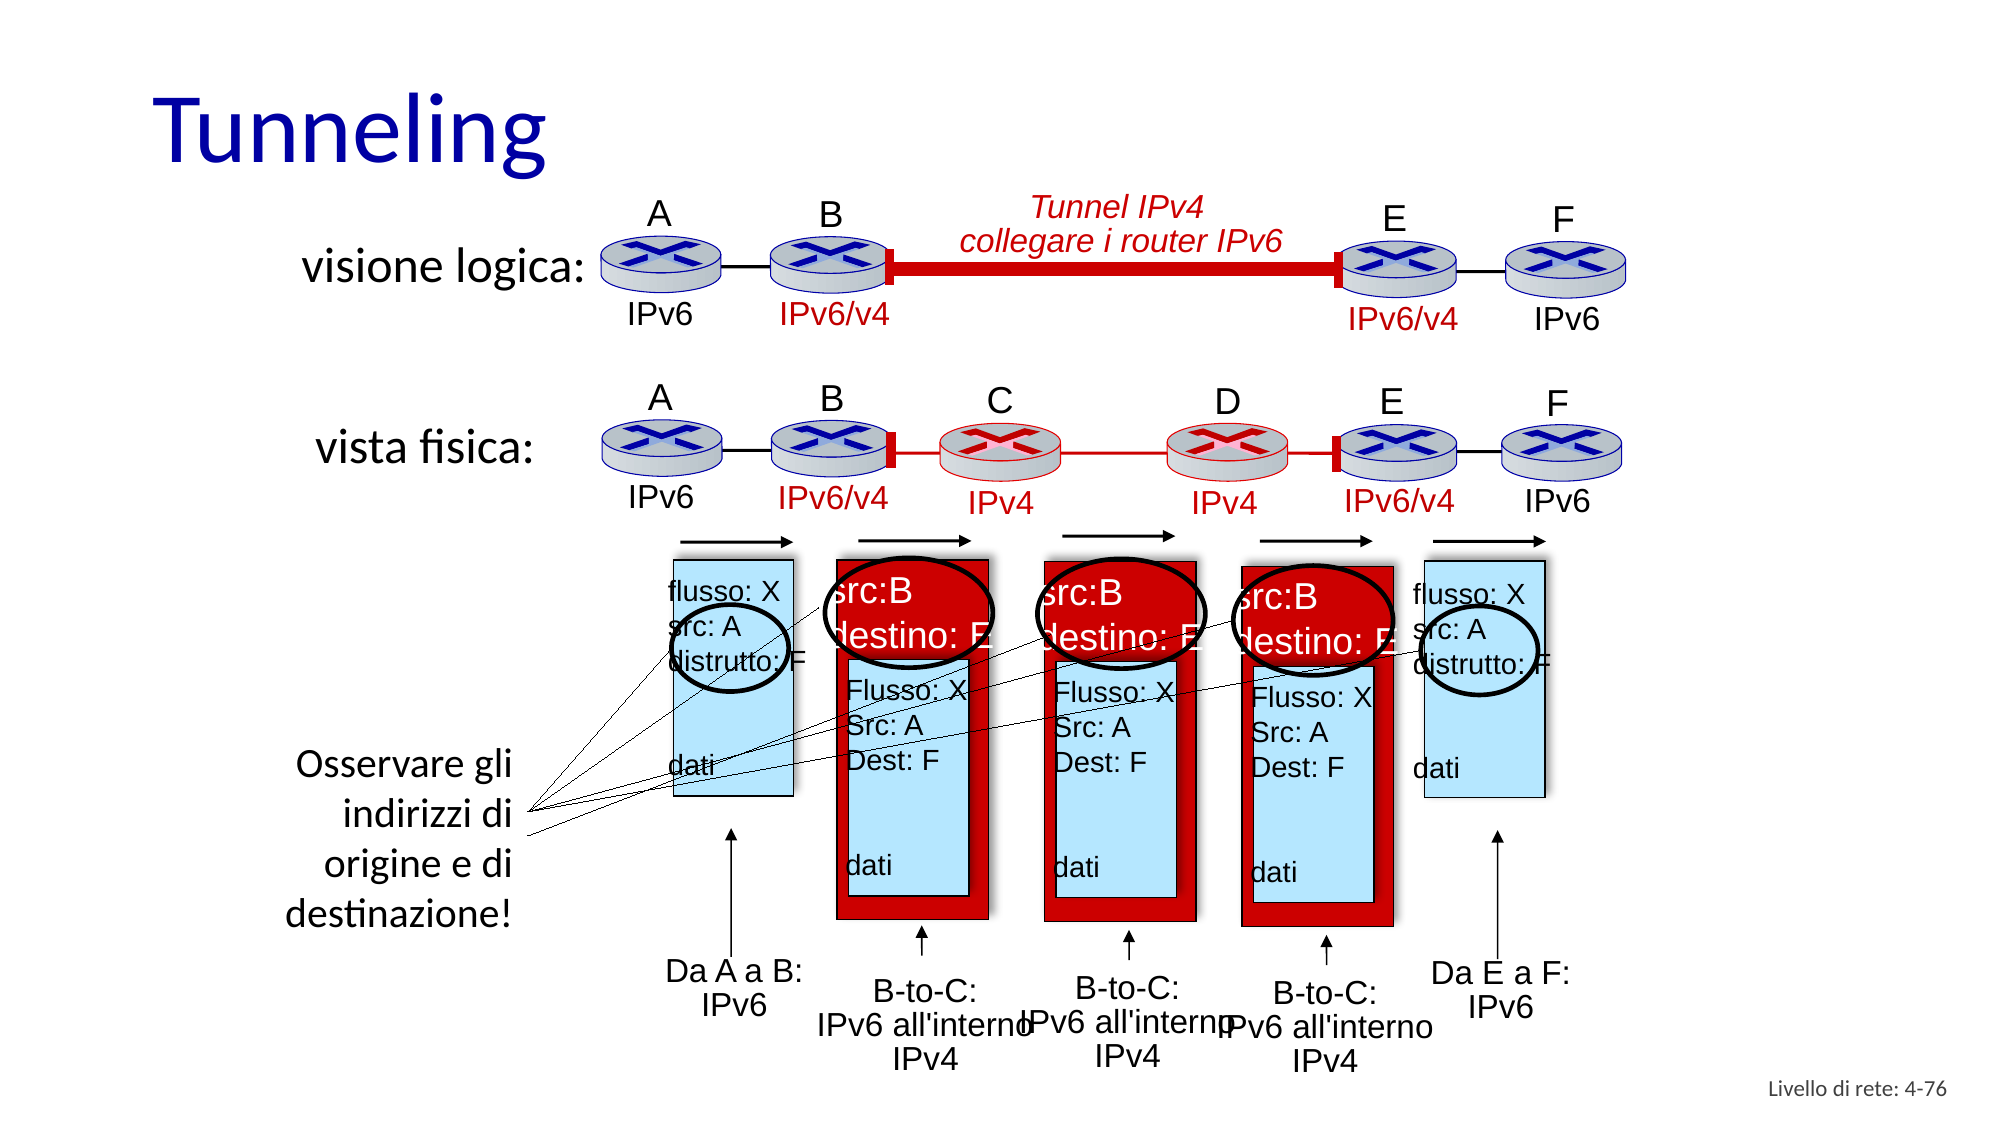

# Tunneling
A
B

IPv6
IPv6/v4
Tunnel IPv4
collegare i router IPv6
E
F

IPv6/v4
IPv6
visione logica:

A
B

IPv6
IPv6/v4
C
D
E
F
vista fisica:

IPv6/v4
IPv6
IPv4
IPv4

src:B
destino: E

Flusso: X
Src: A
Dest: F

dati

B-to-C:
IPv6 all'interno
IPv4

src:B
destino: E

Flusso: X
Src: A
Dest: F

dati

B-to-C:
IPv6 all'interno
IPv4

src:B
destino: E

Flusso: X
Src: A
Dest: F

dati

B-to-C:
IPv6 all'interno
IPv4

flusso: X
src: A
distrutto: F

dati

Da E a F:
IPv6

flusso: X
src: A
distrutto: F

dati

Da A a B:
IPv6

Osservare gli indirizzi di origine e di destinazione!

Livello di rete: 4-76